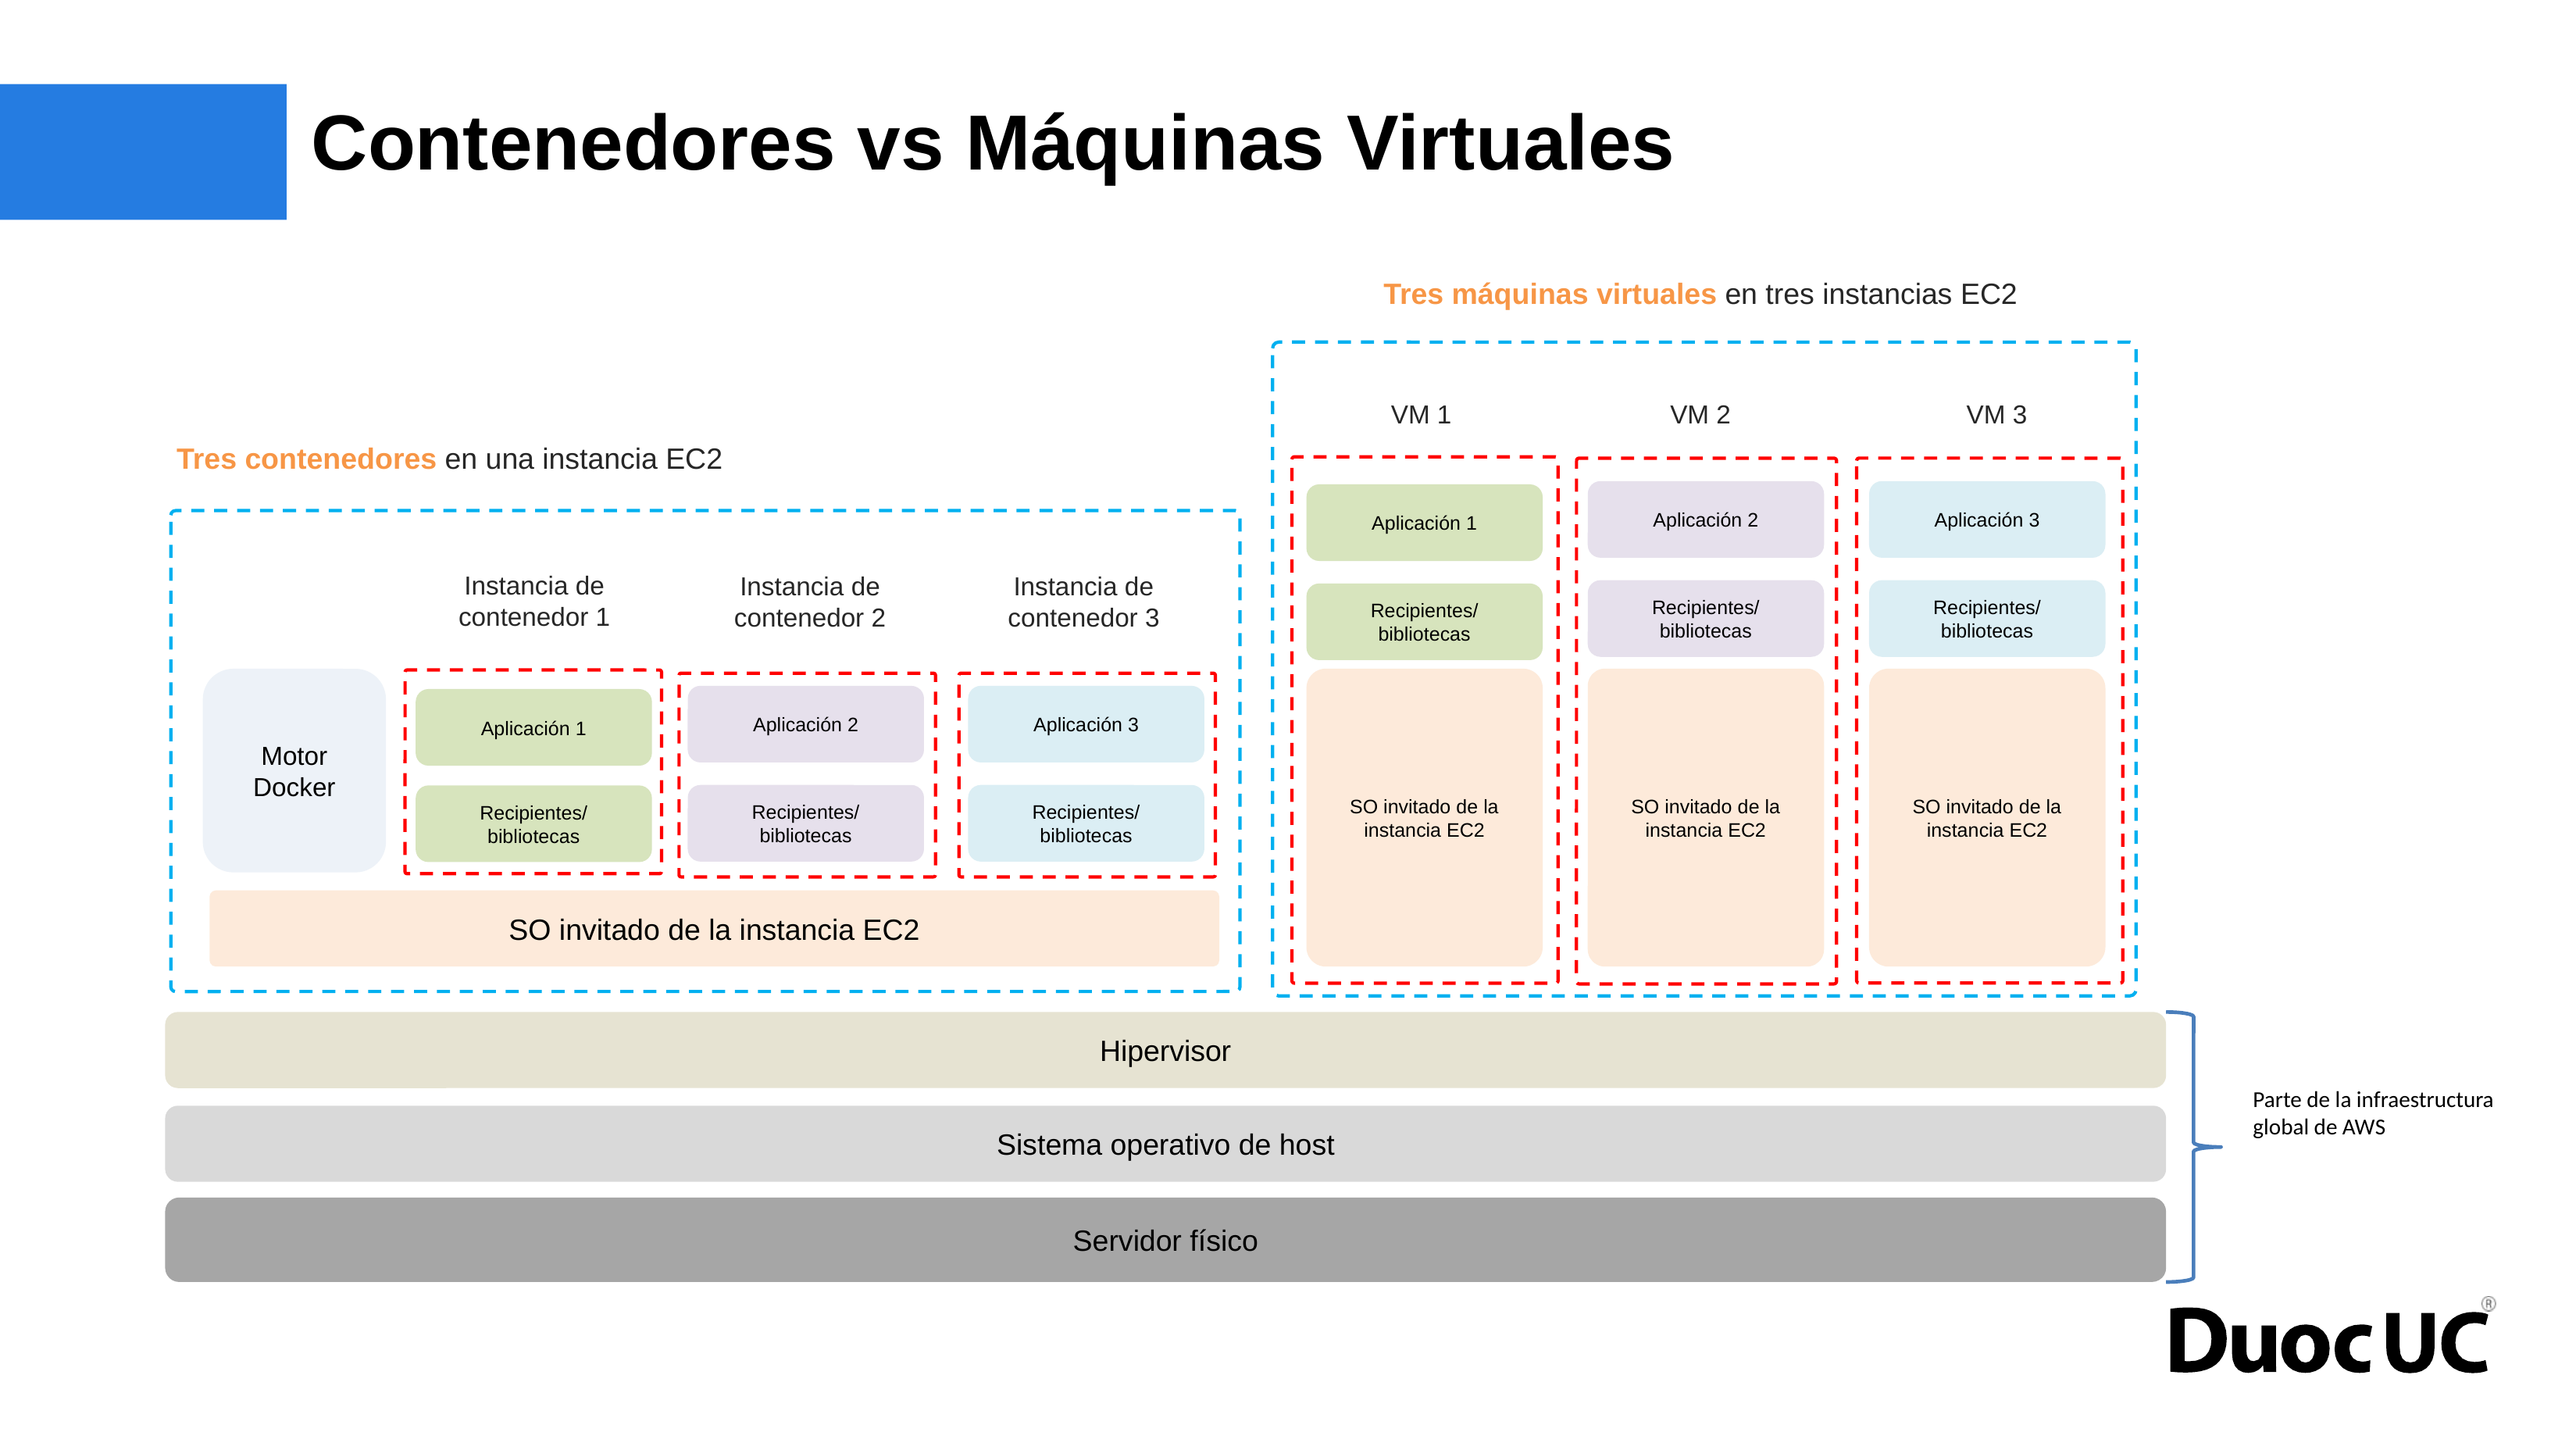

# Contenedores vs Máquinas Virtuales
Tres máquinas virtuales en tres instancias EC2

VM 1
VM 2
VM 3
Contenedor
Tres contenedores en una instancia EC2

Aplicación 2
Aplicación 3
Aplicación 1

Instancia de contenedor 1
Instancia de contenedor 2
Instancia de contenedor 3
Recipientes/
bibliotecas
Recipientes/
bibliotecas
Recipientes/
bibliotecas
SO invitado de la instancia EC2
SO invitado de la instancia EC2
SO invitado de la instancia EC2
Motor Docker

Aplicación 2
Aplicación 3
Aplicación 1
Recipientes/
bibliotecas
Recipientes/
bibliotecas
Recipientes/
bibliotecas
SO invitado de la instancia EC2
Hipervisor

Parte de la infraestructura global de AWS
Sistema operativo de host
Servidor físico